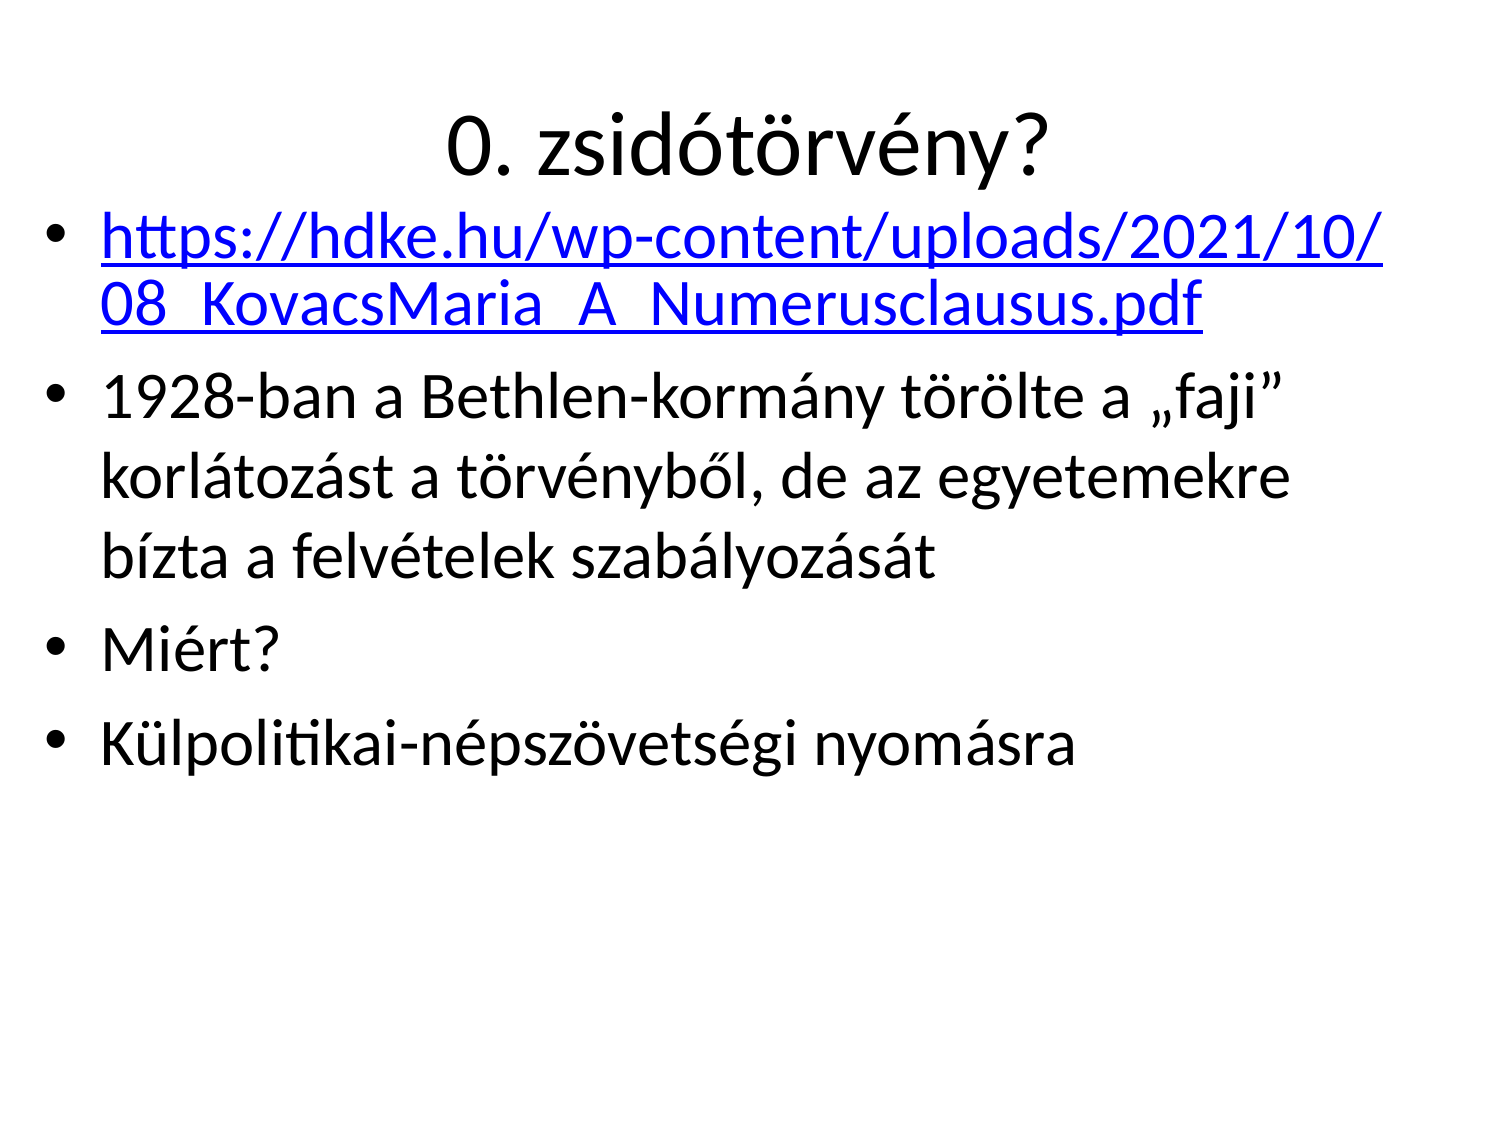

# 0. zsidótörvény?
https://hdke.hu/wp-content/uploads/2021/10/08_KovacsMaria_A_Numerusclausus.pdf
1928-ban a Bethlen-kormány törölte a „faji” korlátozást a törvényből, de az egyetemekre bízta a felvételek szabályozását
Miért?
Külpolitikai-népszövetségi nyomásra